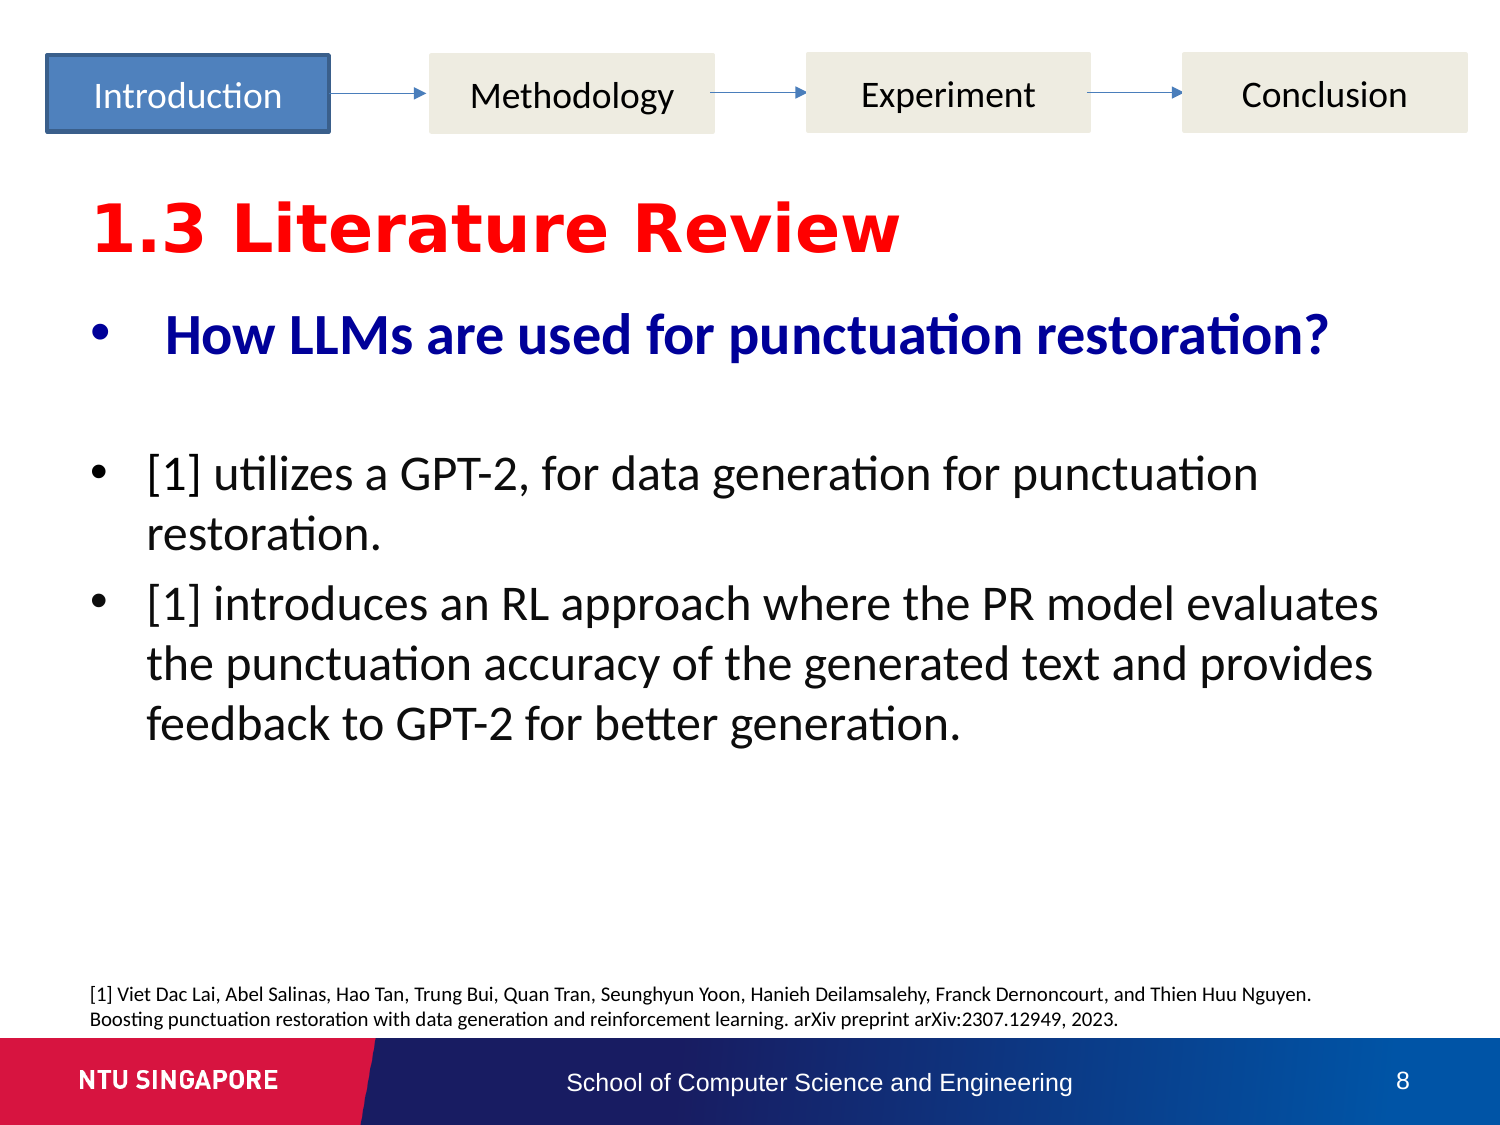

Experiment
Conclusion
Introduction
Methodology
# 1.3 Literature Review
How LLMs are used for punctuation restoration?
[1] utilizes a GPT-2, for data generation for punctuation restoration.
[1] introduces an RL approach where the PR model evaluates the punctuation accuracy of the generated text and provides feedback to GPT-2 for better generation.

[1] Viet Dac Lai, Abel Salinas, Hao Tan, Trung Bui, Quan Tran, Seunghyun Yoon, Hanieh Deilamsalehy, Franck Dernoncourt, and Thien Huu Nguyen. Boosting punctuation restoration with data generation and reinforcement learning. arXiv preprint arXiv:2307.12949, 2023.

8
School of Computer Science and Engineering